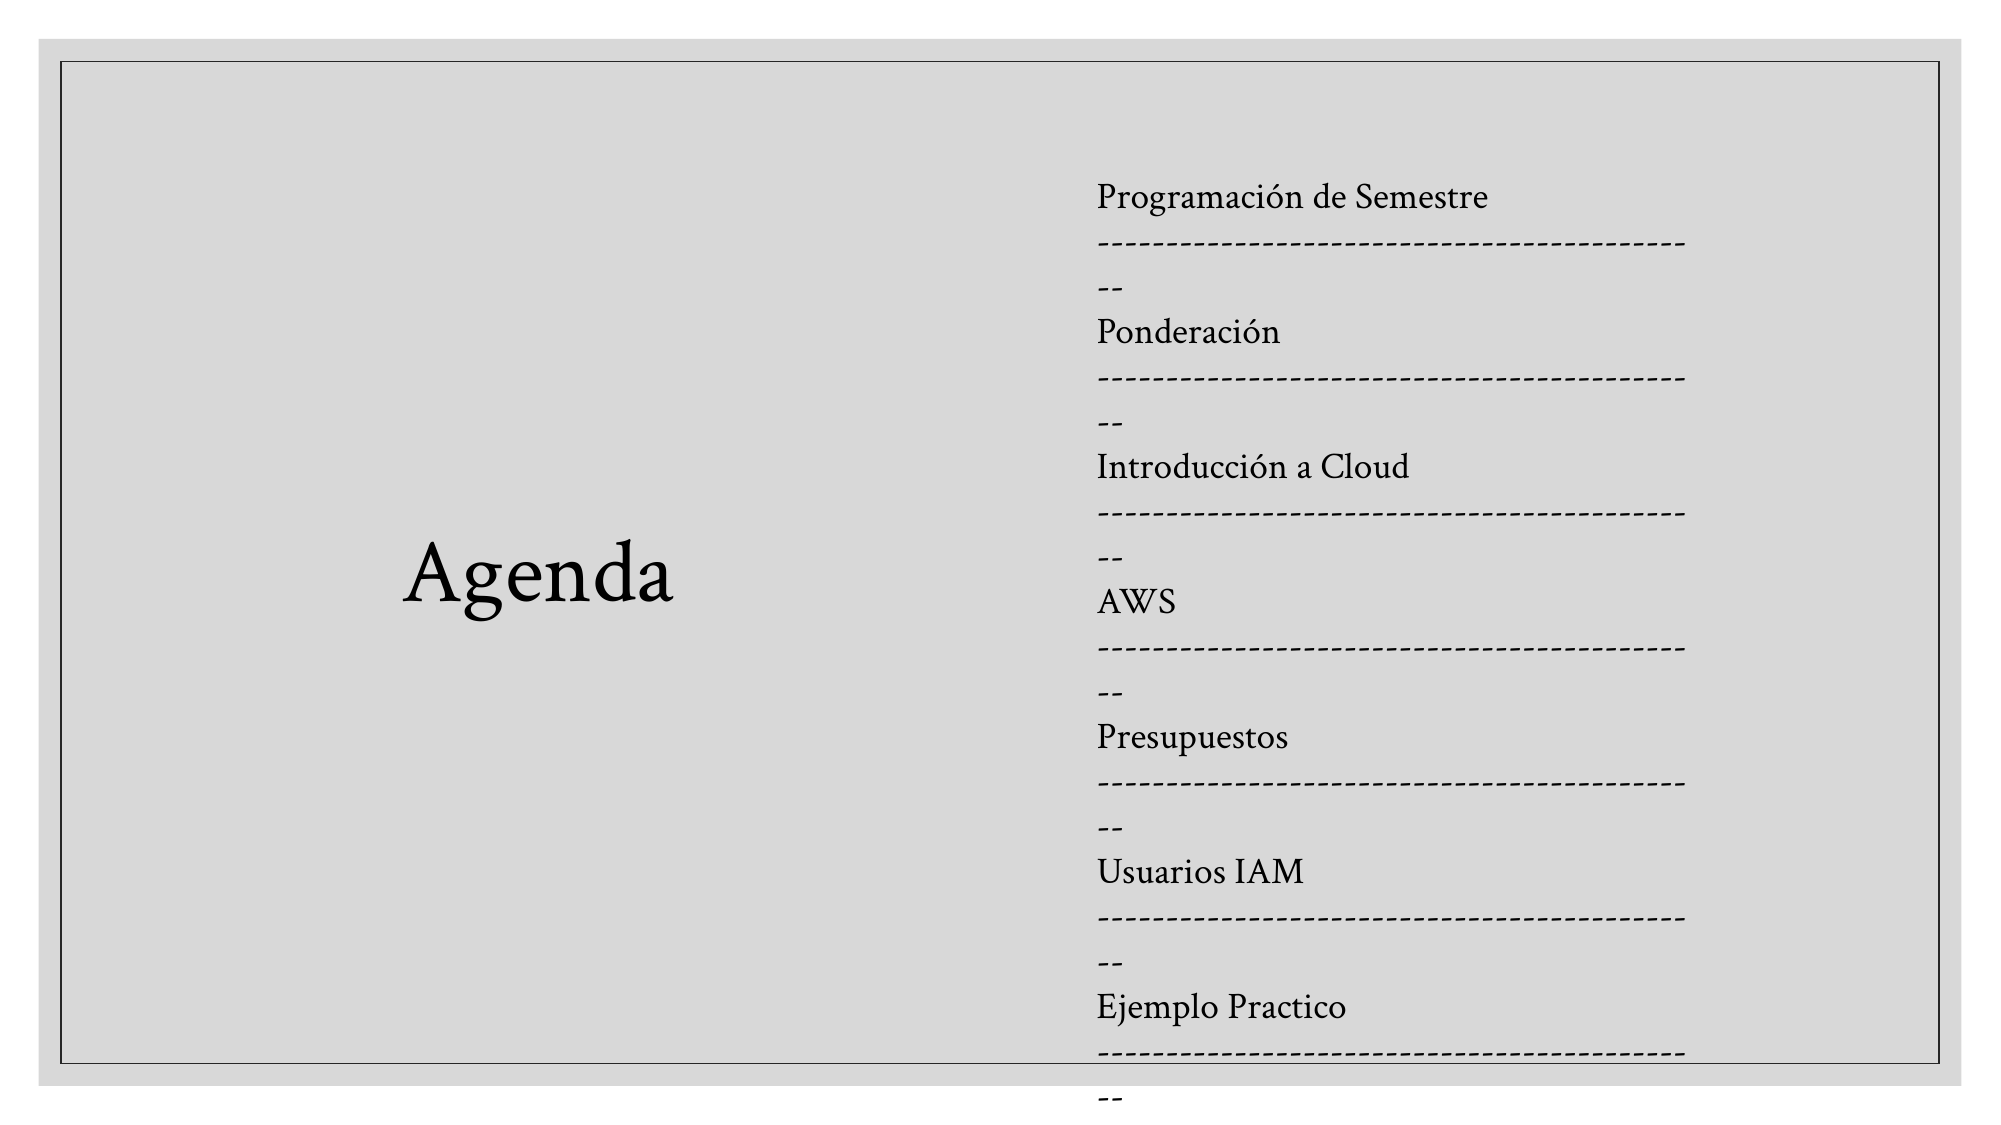

Programación de Semestre
---------------------------------------------
Ponderación
---------------------------------------------
Introducción a Cloud
---------------------------------------------
AWS
---------------------------------------------
Presupuestos
---------------------------------------------
Usuarios IAM
---------------------------------------------
Ejemplo Practico
---------------------------------------------
Formación de Grupos
---------------------------------------------
Dudas
Agenda